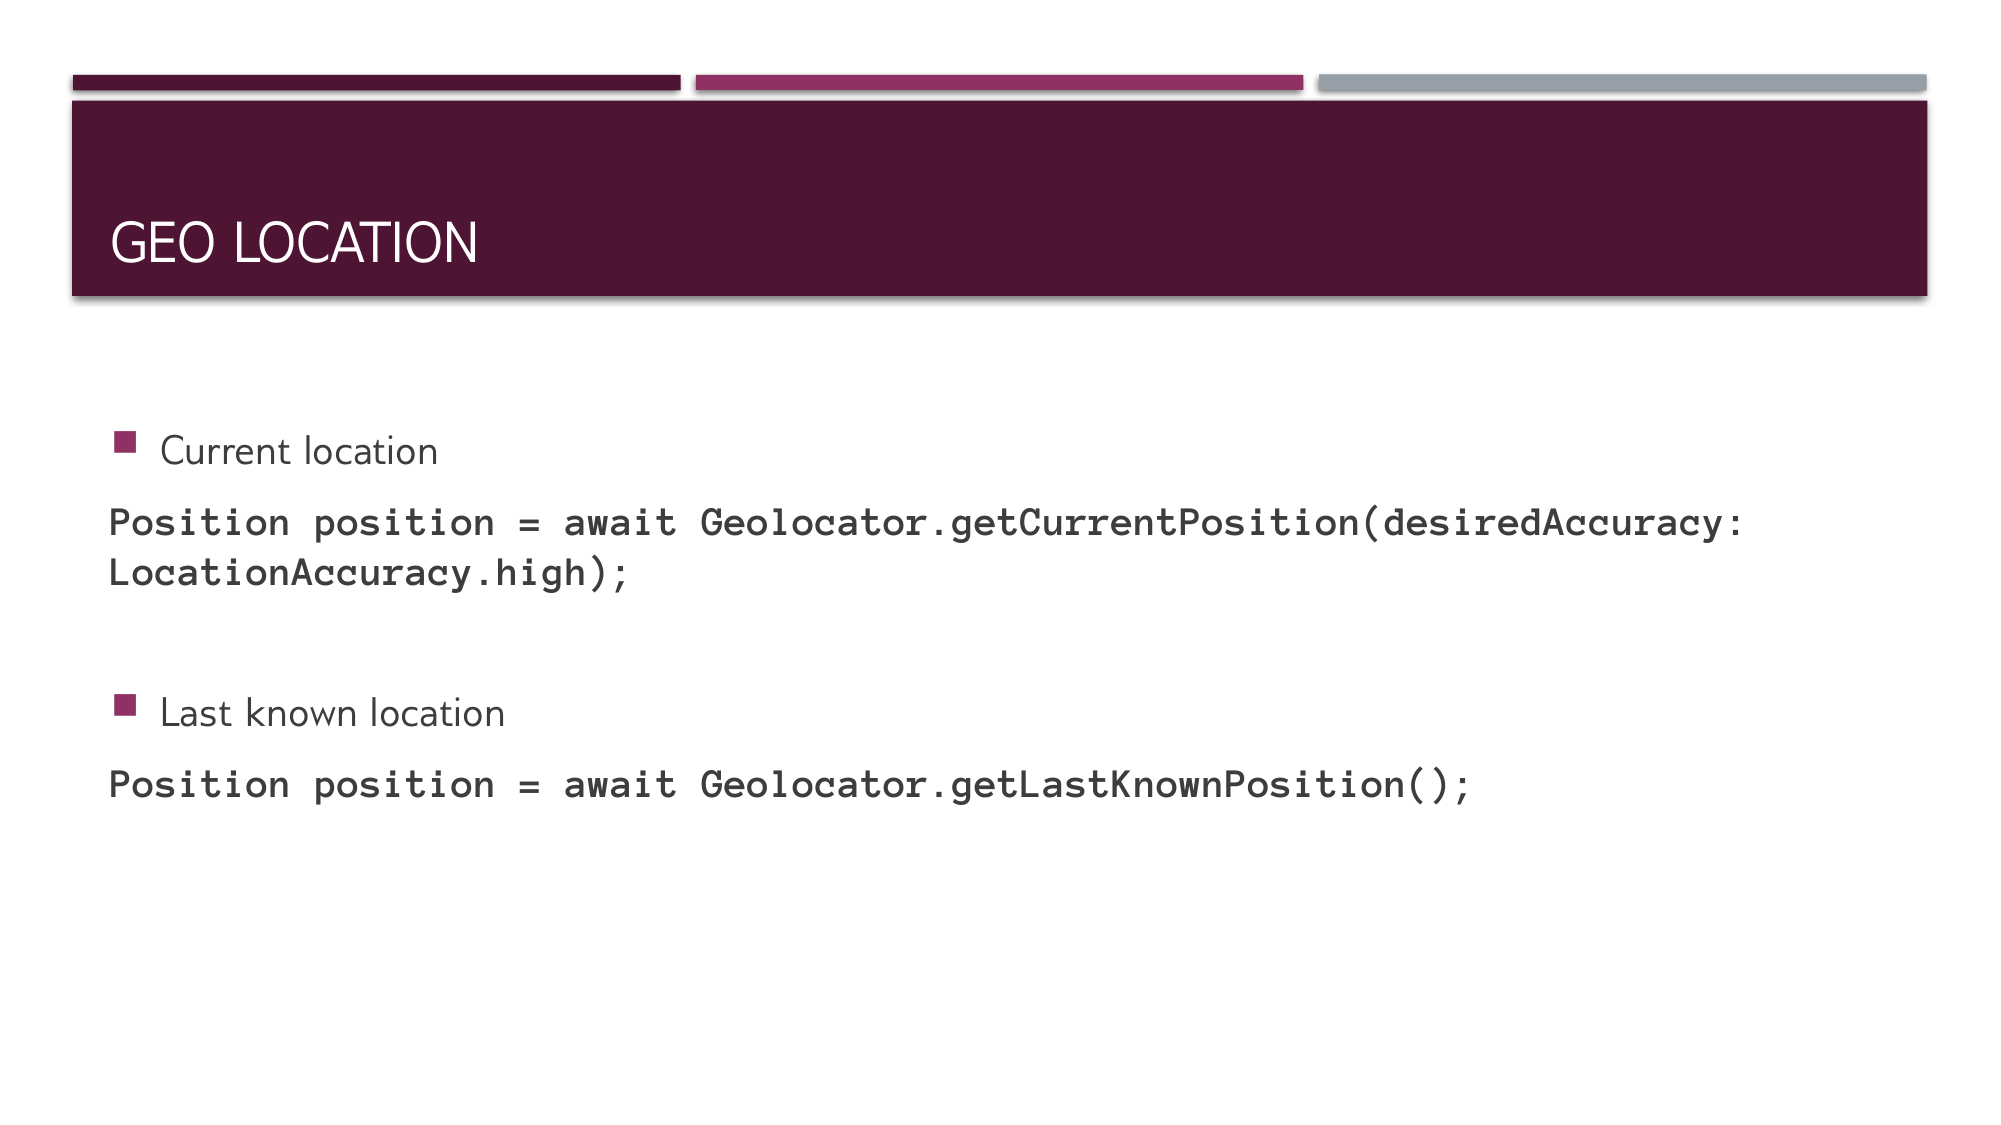

# Geo location
Current location
Position position = await Geolocator.getCurrentPosition(desiredAccuracy: LocationAccuracy.high);

Last known location
Position position = await Geolocator.getLastKnownPosition();